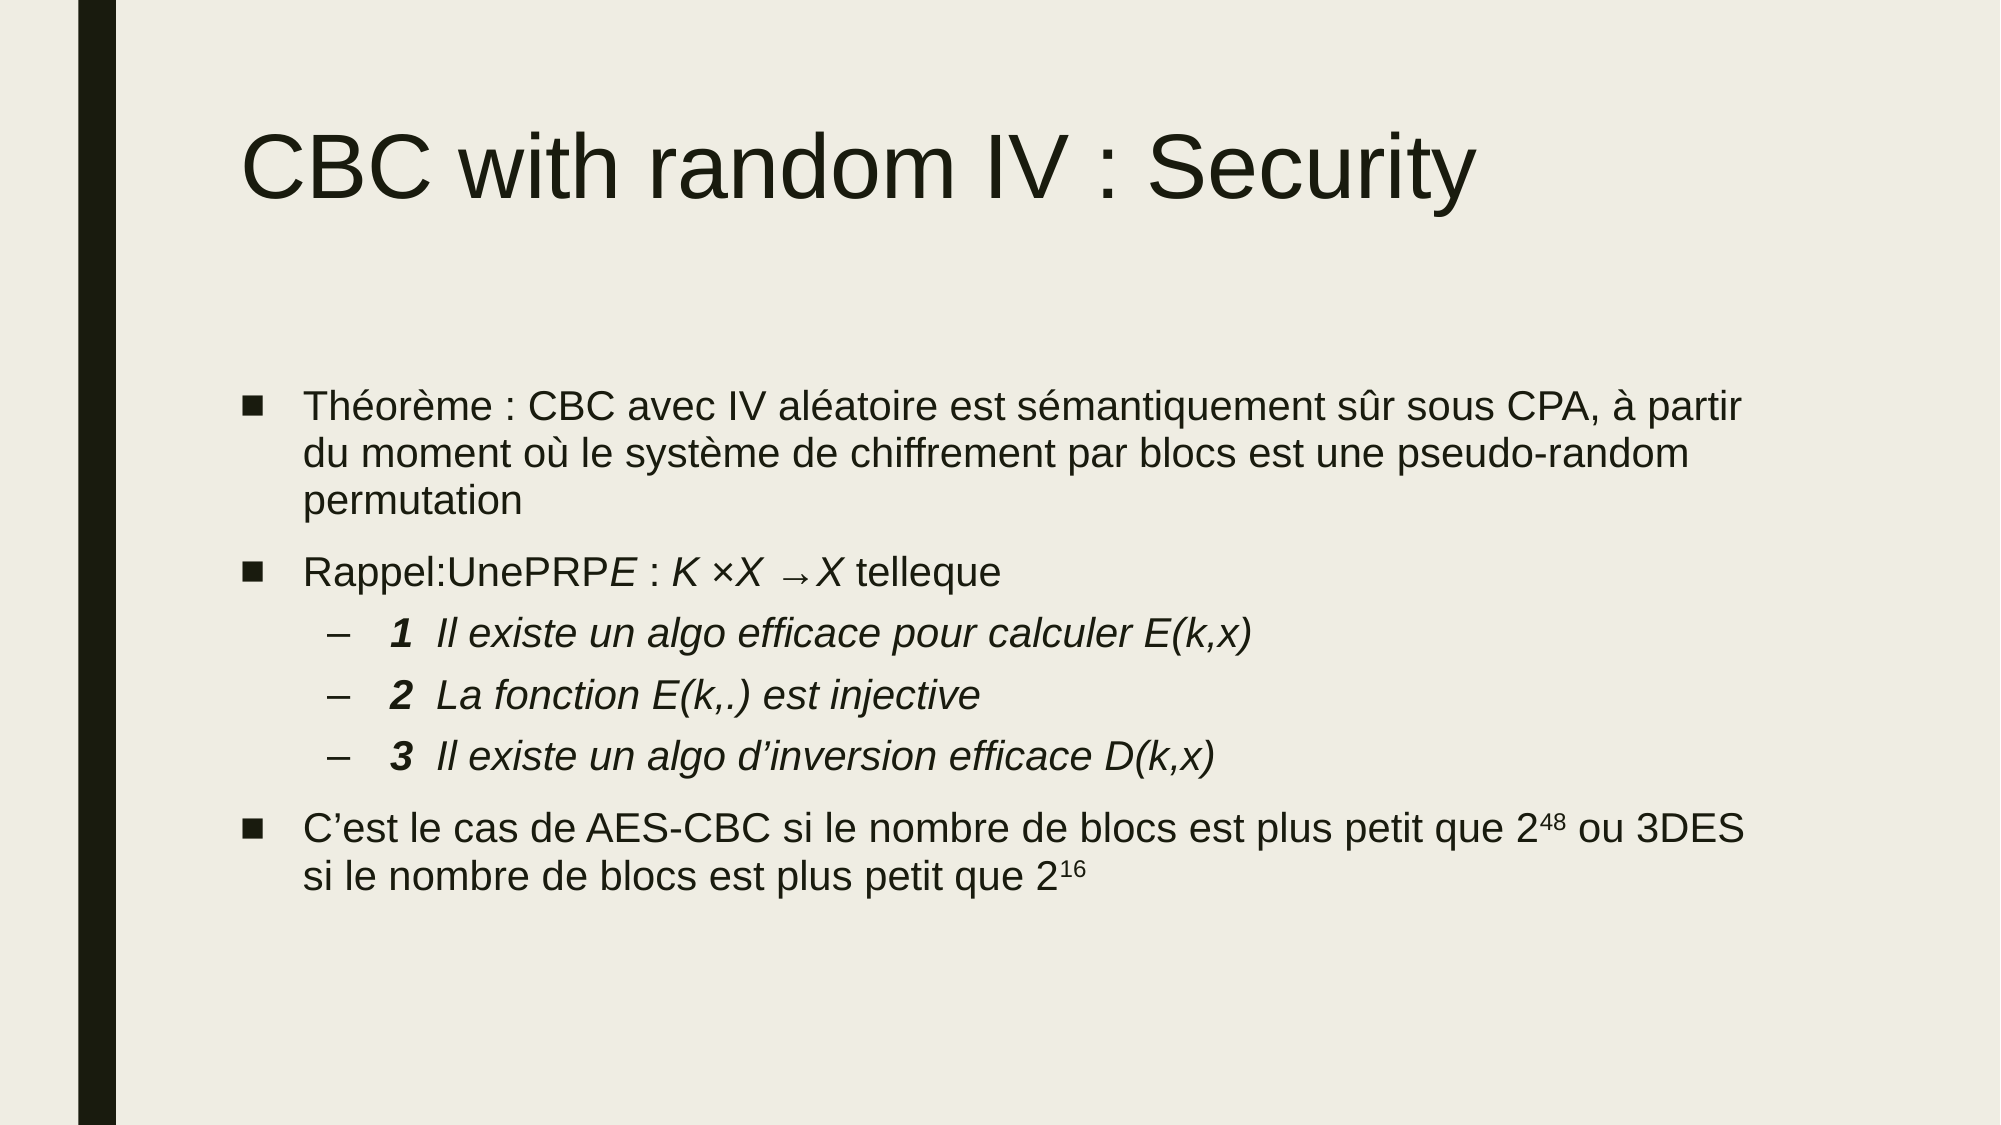

# CBC with random IV : Security
Théorème : CBC avec IV aléatoire est sémantiquement sûr sous CPA, à partir du moment où le système de chiffrement par blocs est une pseudo-random permutation
Rappel:UnePRPE : K ×X →X telleque
1  Il existe un algo efficace pour calculer E(k,x)
2  La fonction E(k,.) est injective
3  Il existe un algo d’inversion efficace D(k,x)
C’est le cas de AES-CBC si le nombre de blocs est plus petit que 248 ou 3DES si le nombre de blocs est plus petit que 216